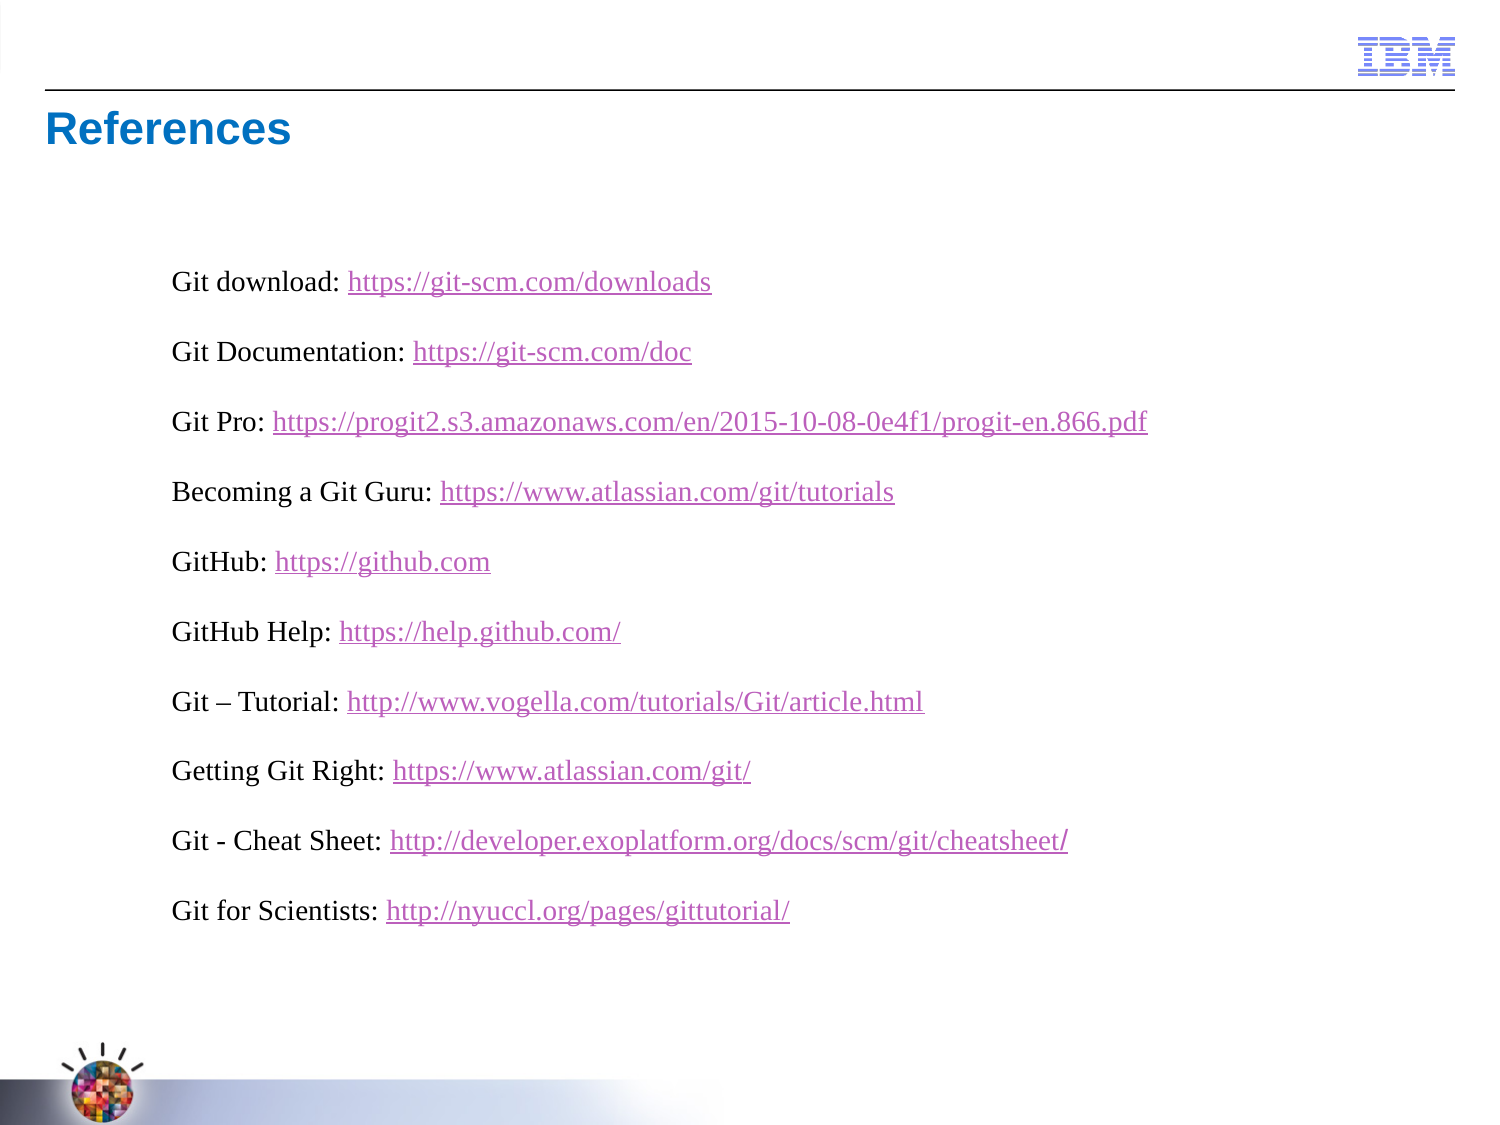

References
Git download: https://git-scm.com/downloads

Git Documentation: https://git-scm.com/doc

Git Pro: https://progit2.s3.amazonaws.com/en/2015-10-08-0e4f1/progit-en.866.pdf

Becoming a Git Guru: https://www.atlassian.com/git/tutorials

GitHub: https://github.com

GitHub Help: https://help.github.com/

Git – Tutorial: http://www.vogella.com/tutorials/Git/article.html

Getting Git Right: https://www.atlassian.com/git/

Git - Cheat Sheet: http://developer.exoplatform.org/docs/scm/git/cheatsheet/

Git for Scientists: http://nyuccl.org/pages/gittutorial/